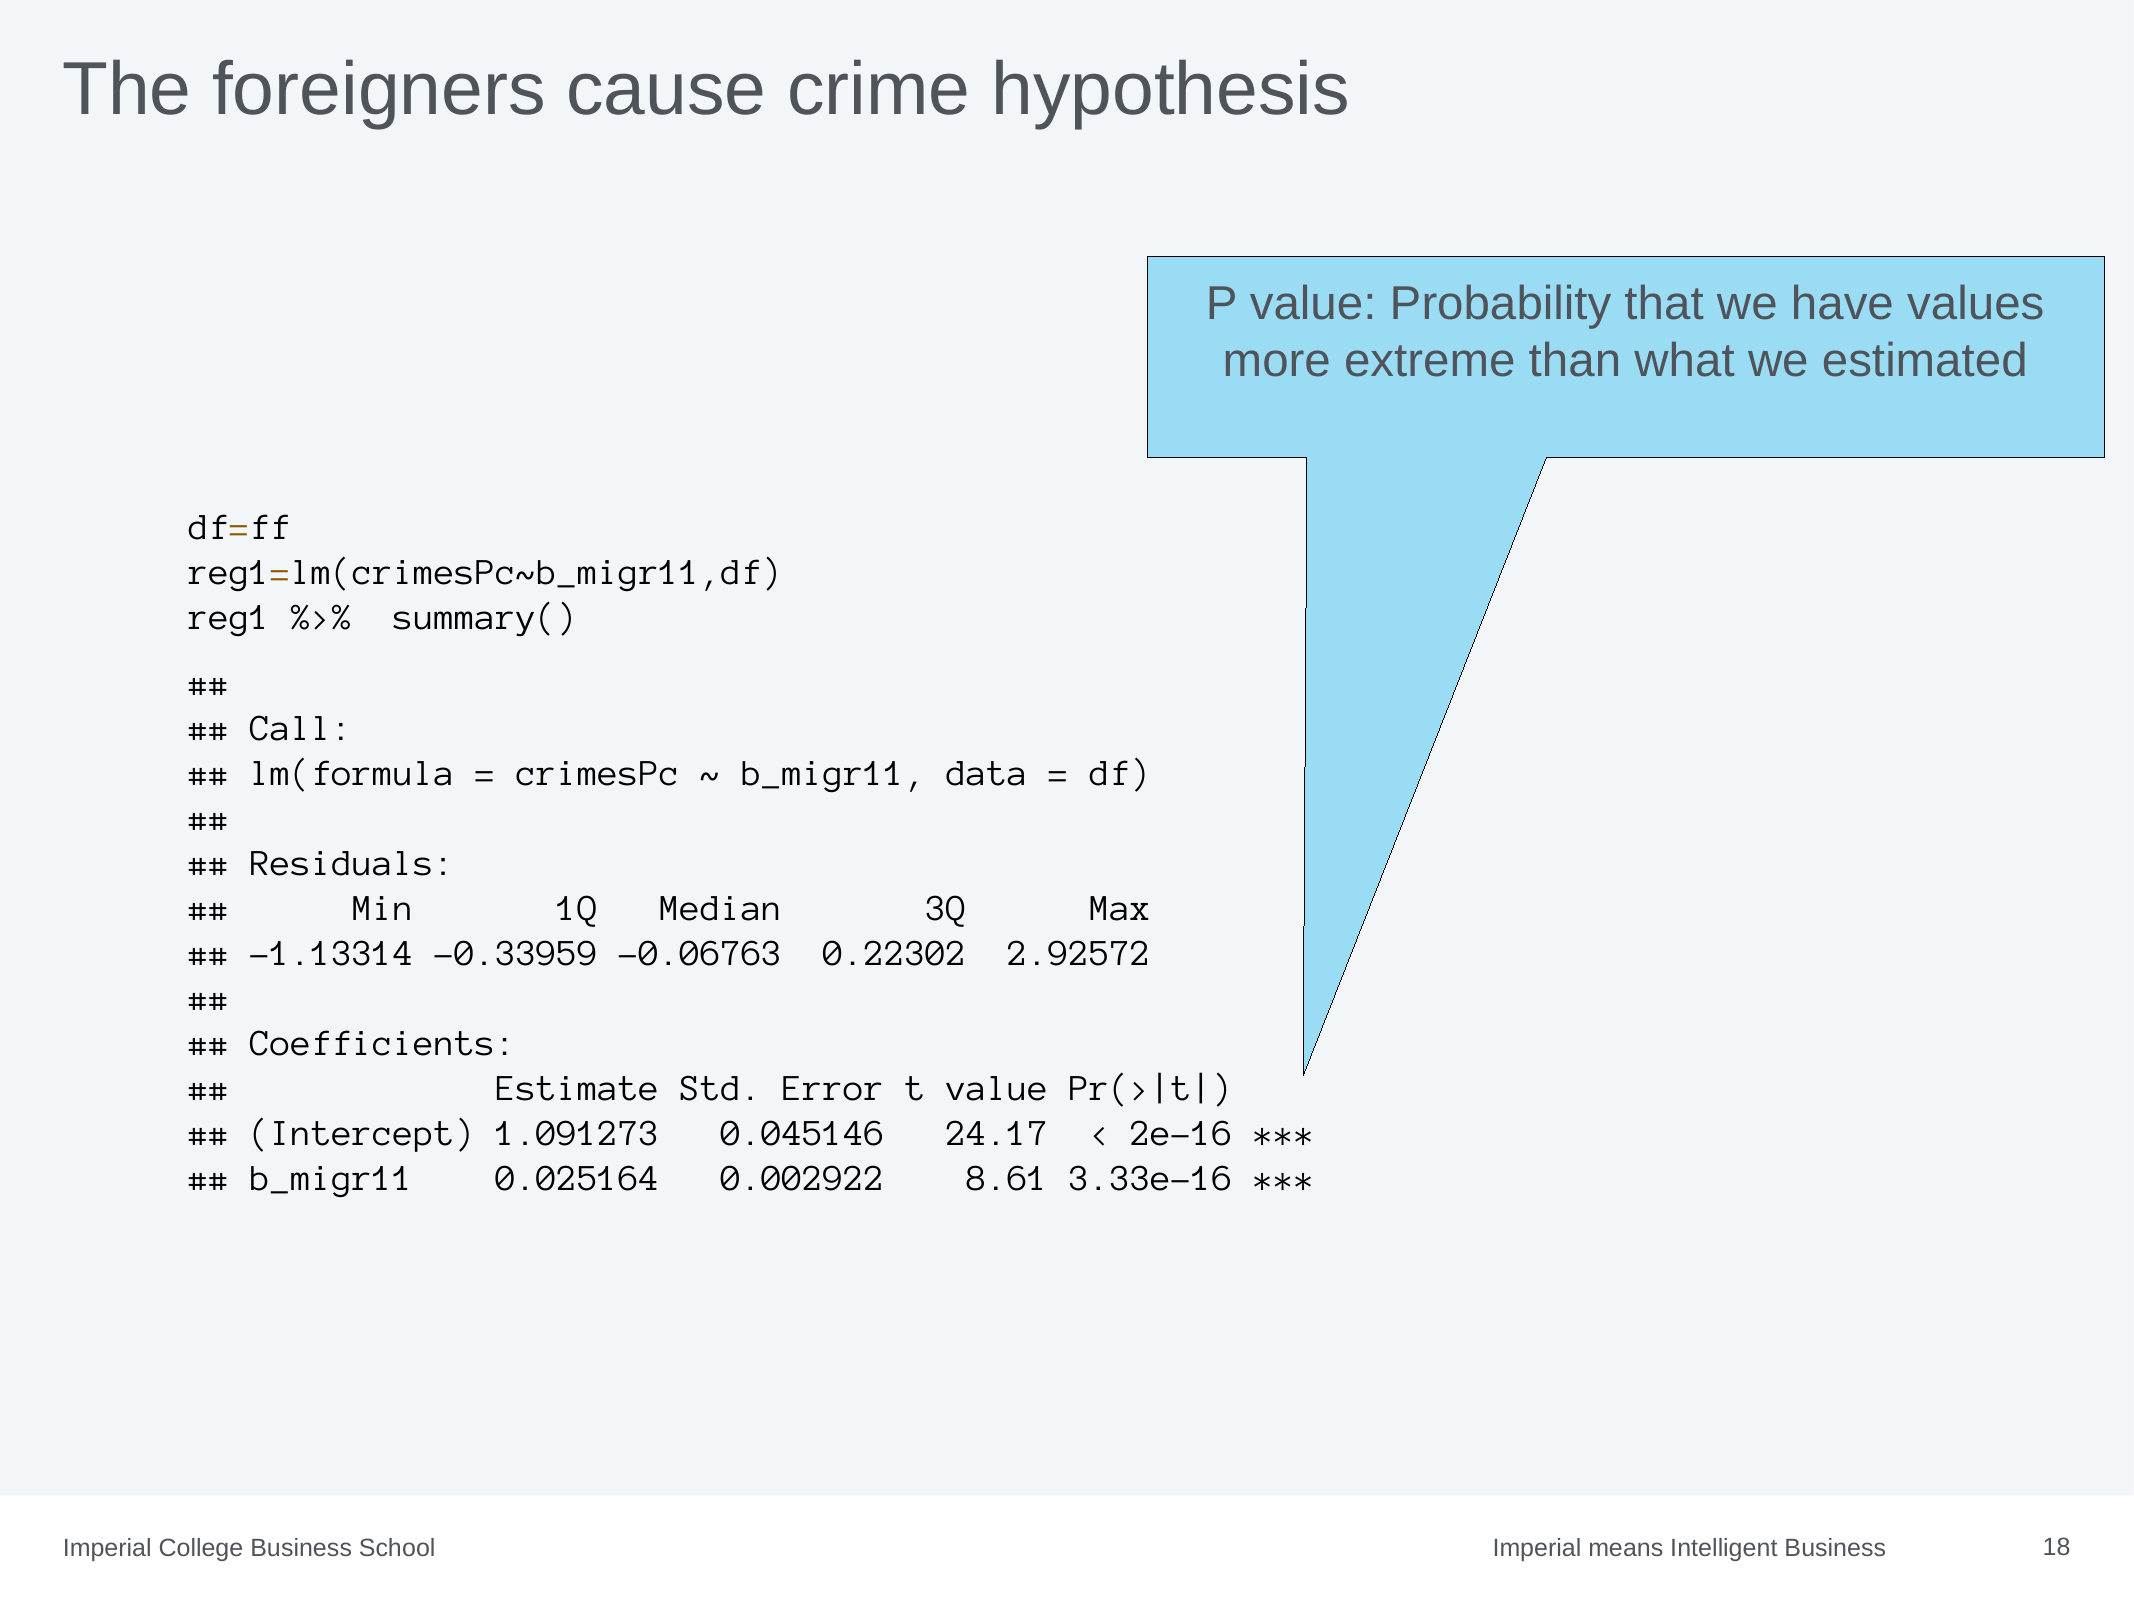

# The foreigners cause crime hypothesis
P value: Probability that we have values more extreme than what we estimated

df=ff
reg1=lm(crimesPc~b_migr11,df)
reg1 %>%  summary()
## ## Call: ## lm(formula = crimesPc ~ b_migr11, data = df) ## ## Residuals: ##      Min       1Q   Median       3Q      Max ## -1.13314 -0.33959 -0.06763  0.22302  2.92572 ## ## Coefficients: ##             Estimate Std. Error t value Pr(>|t|) ## (Intercept) 1.091273   0.045146   24.17  < 2e-16 *** ## b_migr11    0.025164   0.002922    8.61 3.33e-16 ***